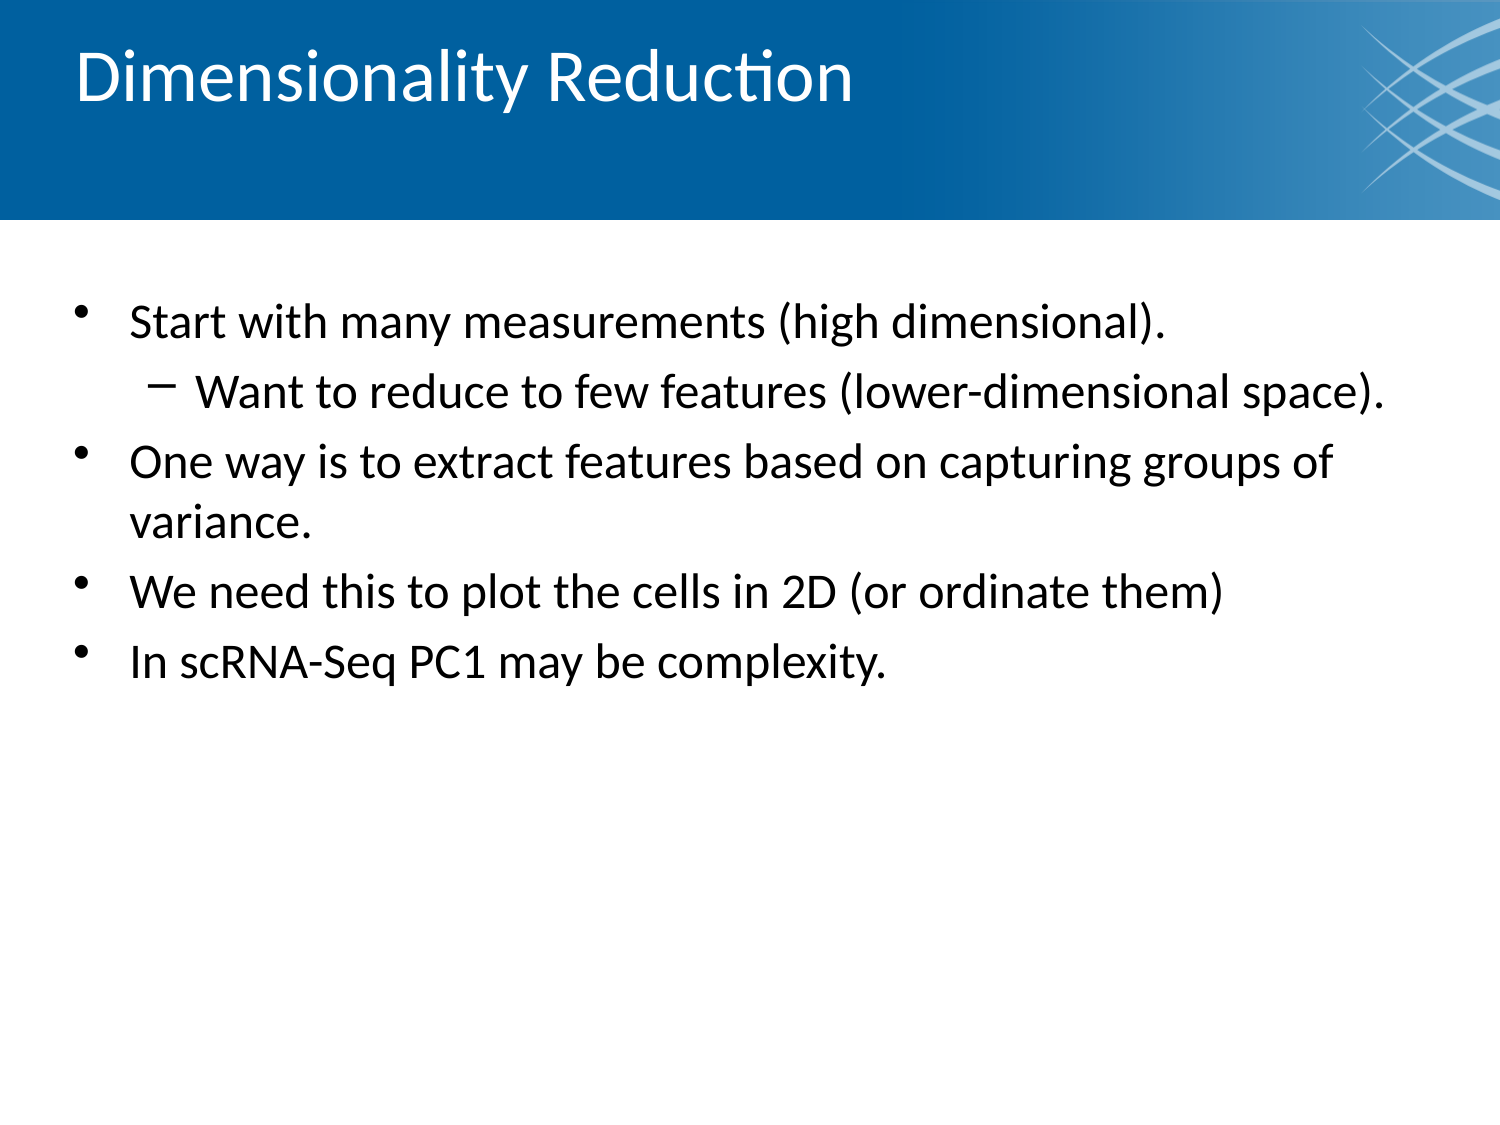

# Dimensionality Reduction
Start with many measurements (high dimensional).
Want to reduce to few features (lower-dimensional space).
One way is to extract features based on capturing groups of variance.
We need this to plot the cells in 2D (or ordinate them)
In scRNA-Seq PC1 may be complexity.